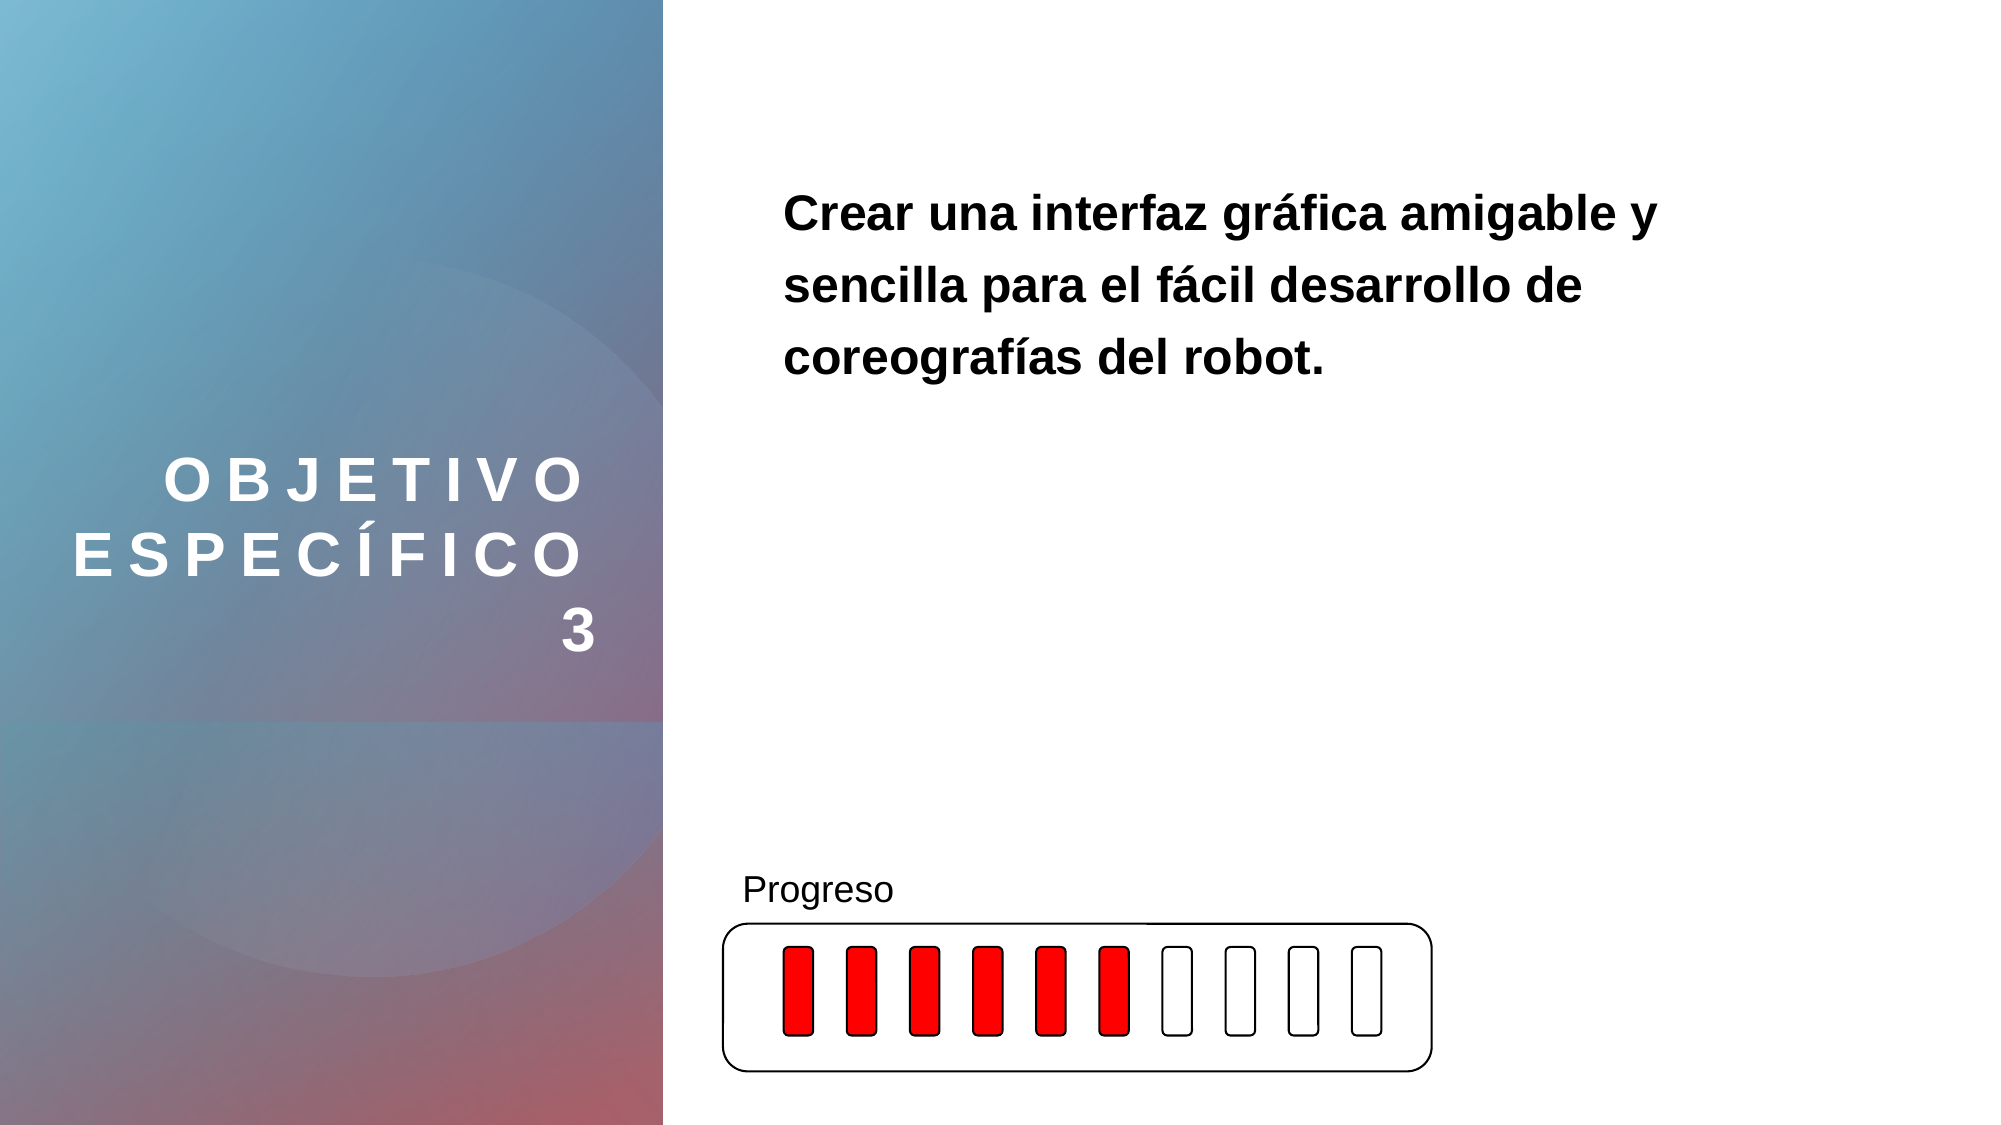

# Objetivo Específico 3
Crear una interfaz gráfica amigable y sencilla para el fácil desarrollo de coreografías del robot.

Progreso